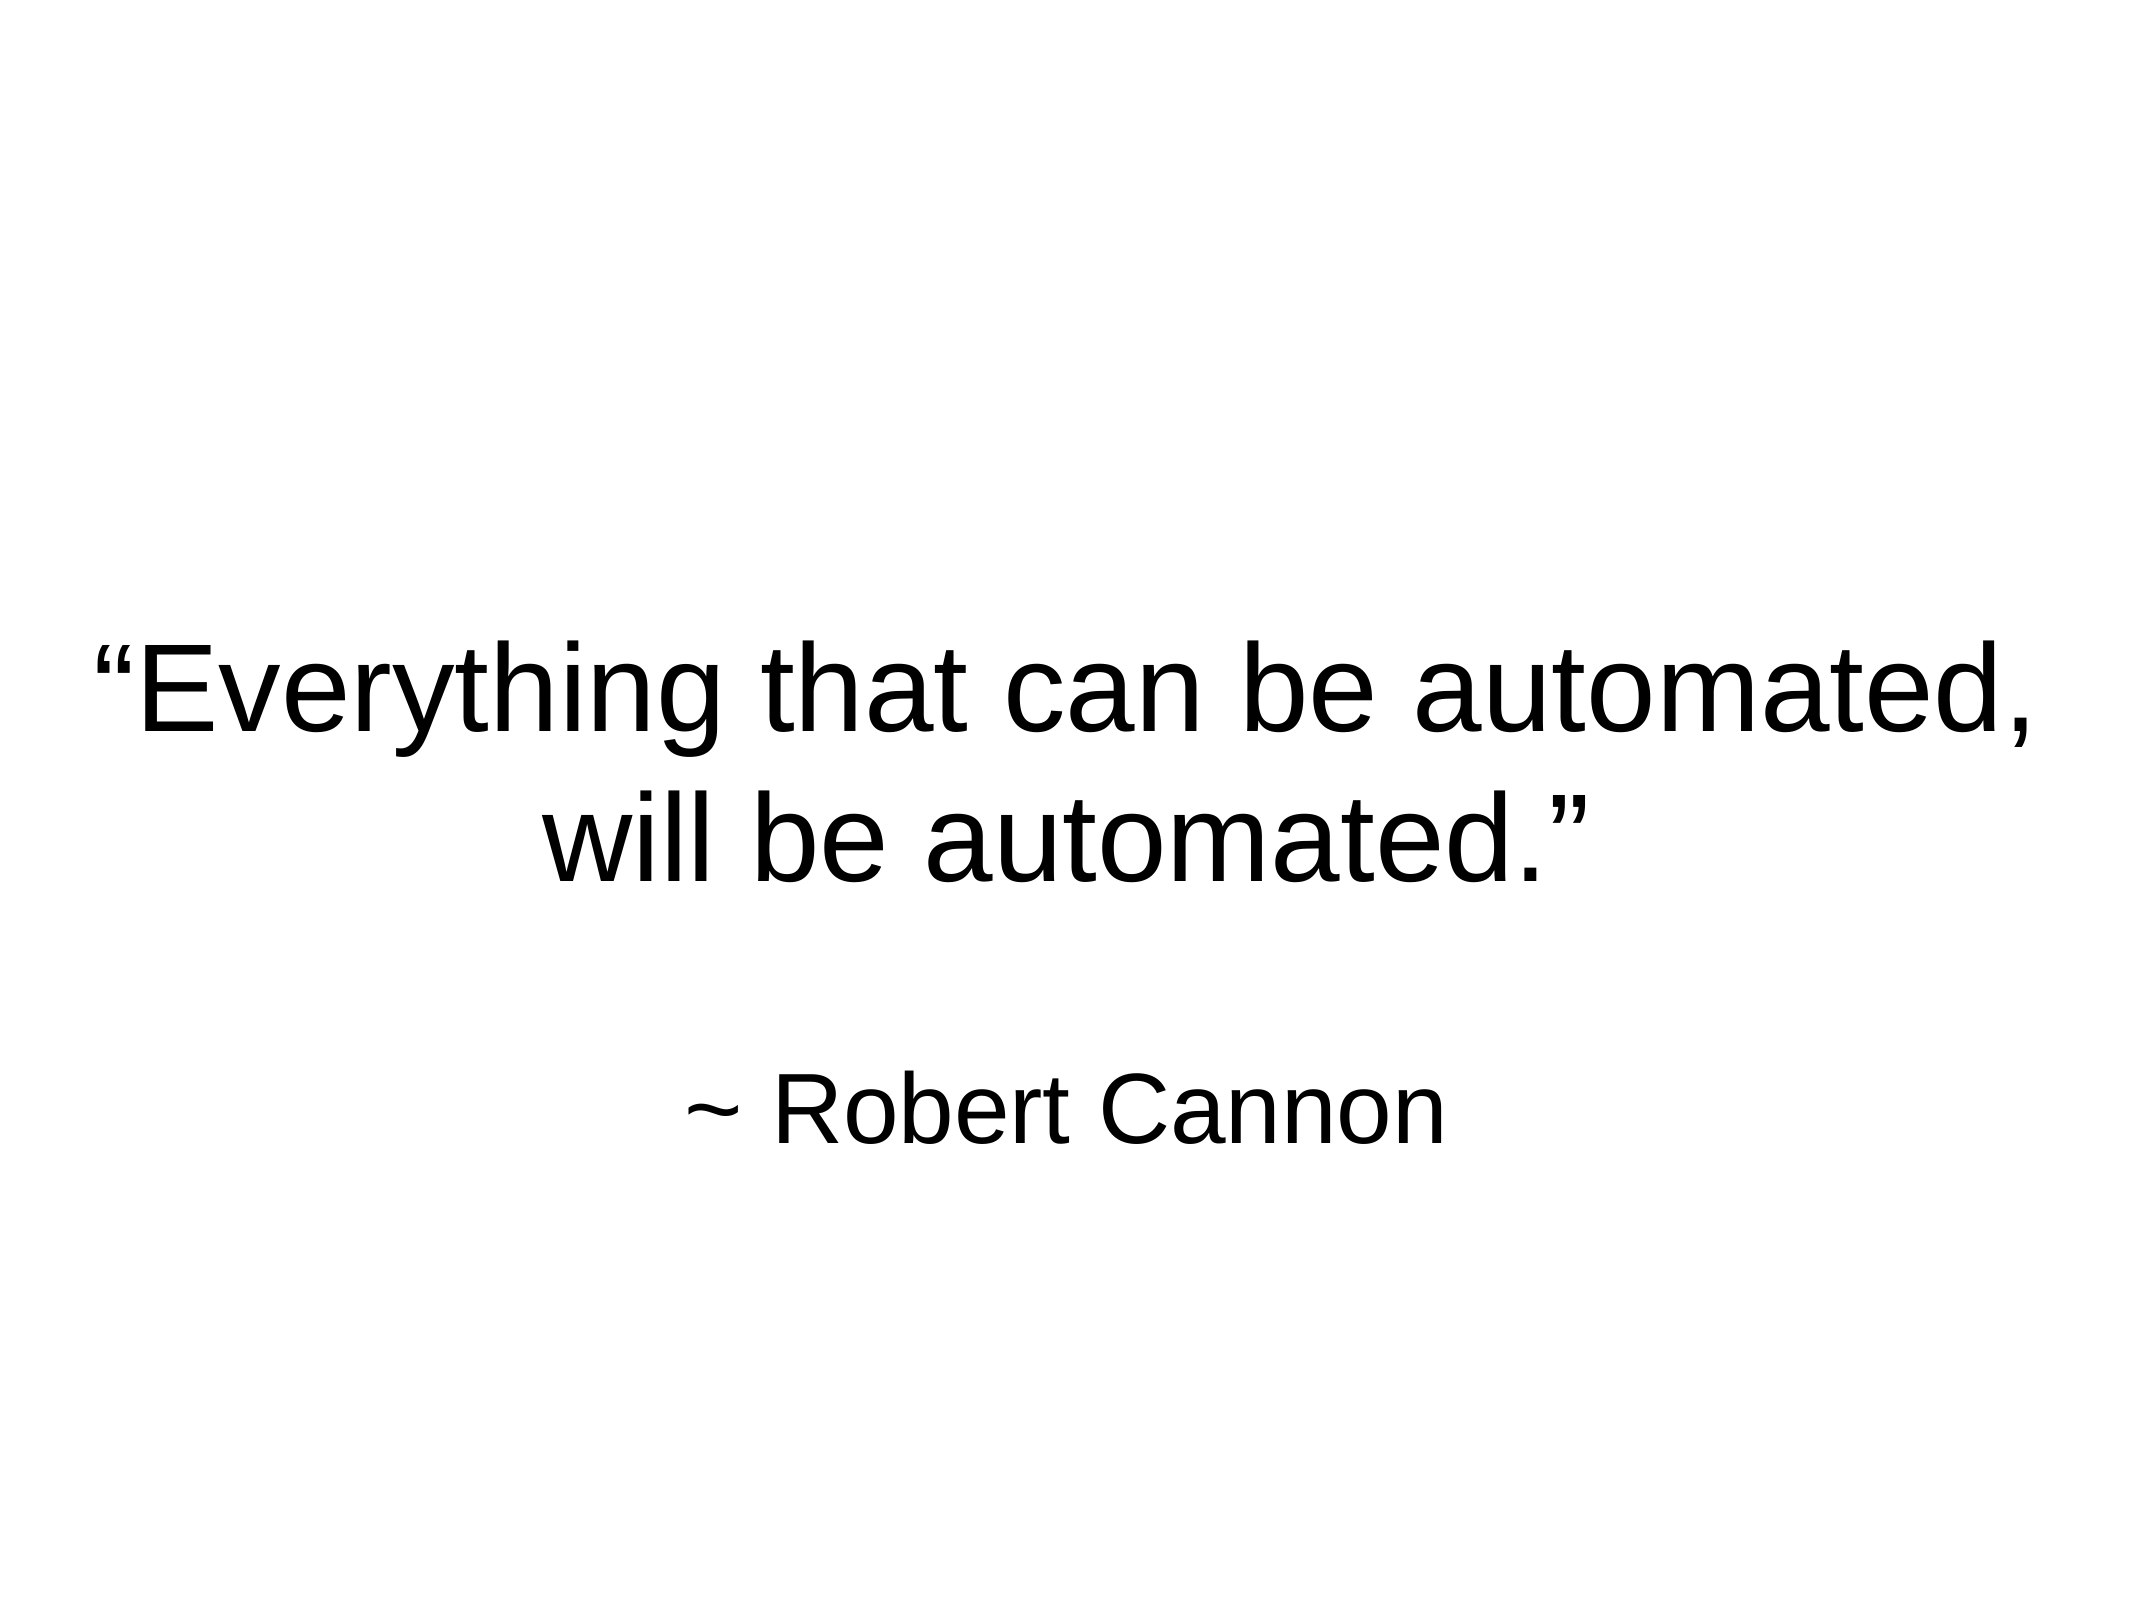

“Everything that can be automated, will be automated.”
~ Robert Cannon